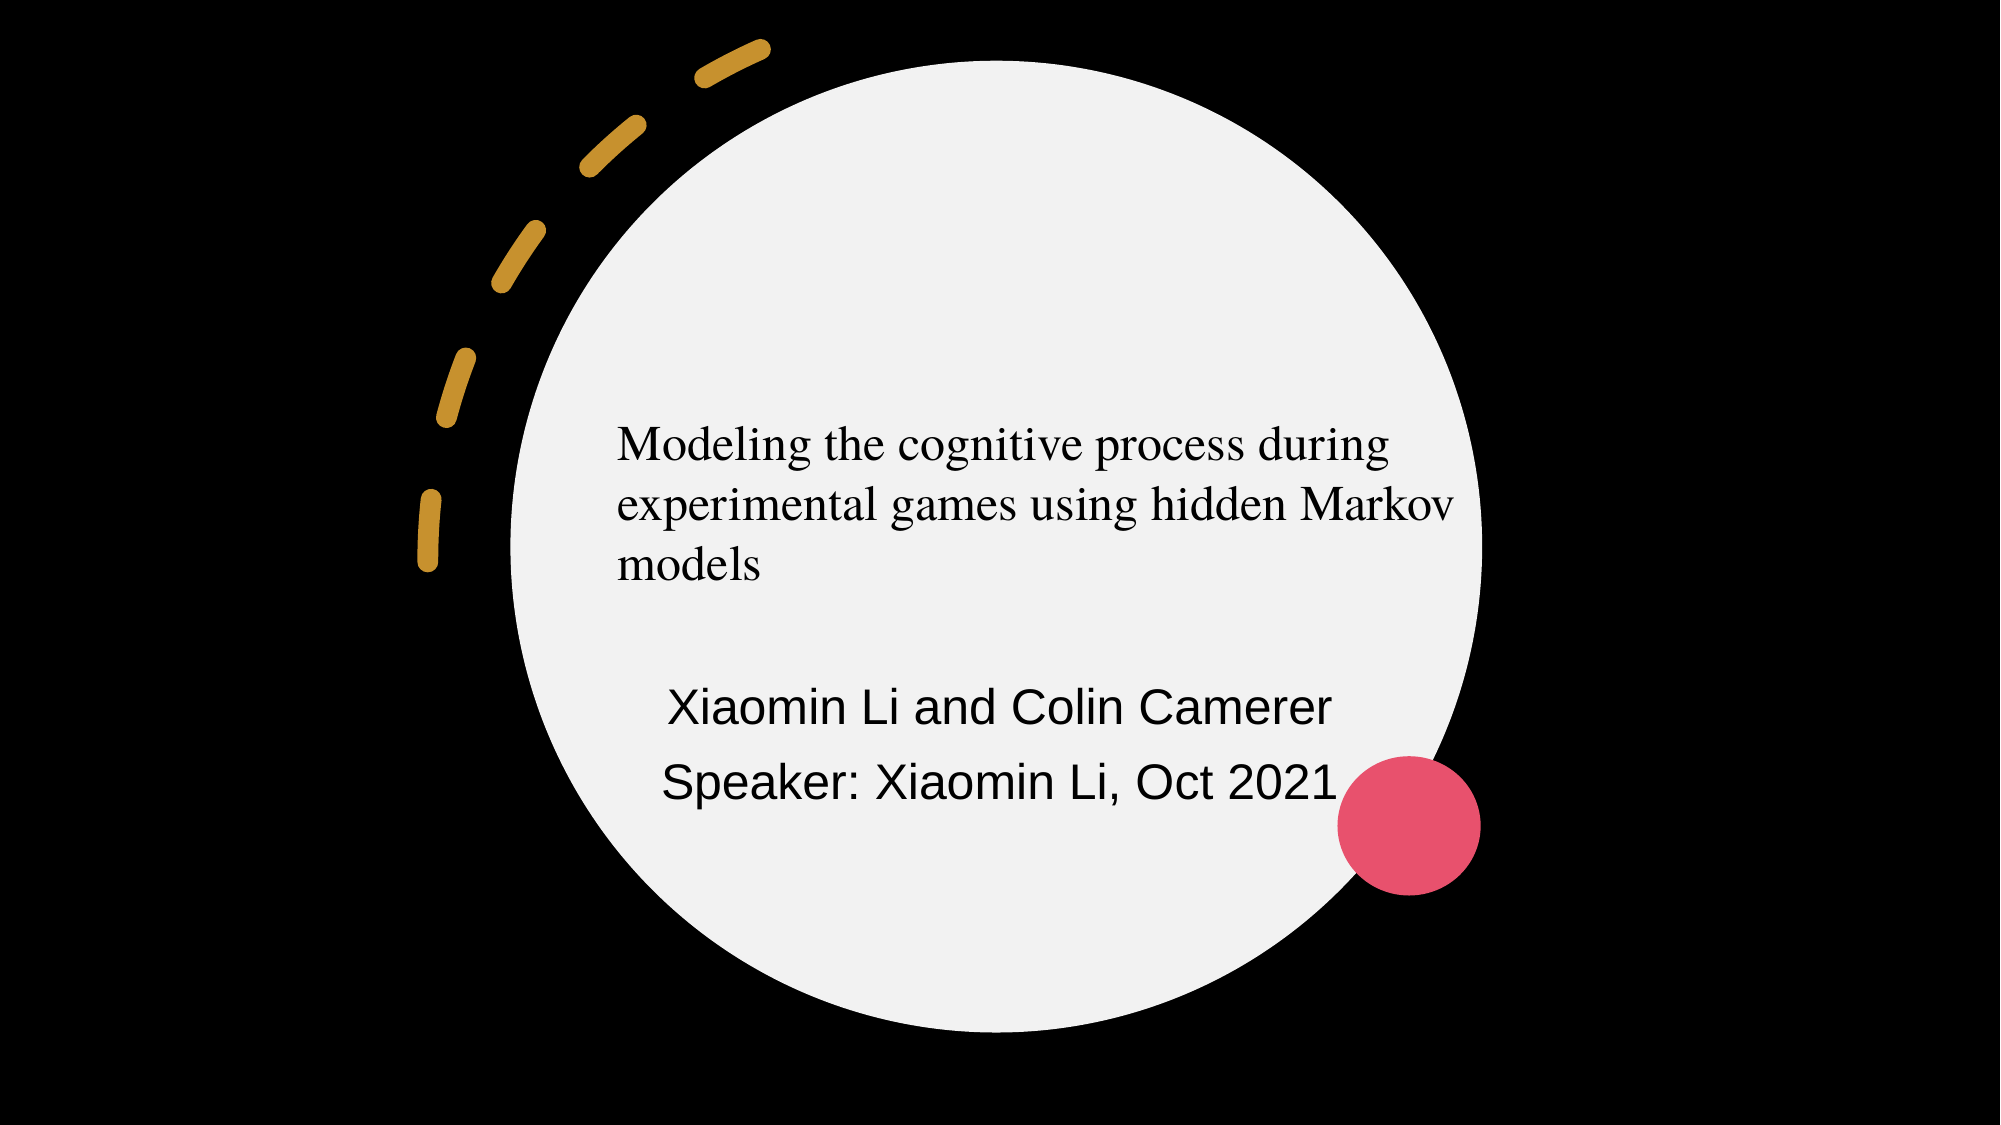

Modeling the cognitive process during experimental games using hidden Markov models
Xiaomin Li and Colin Camerer
Speaker: Xiaomin Li, Oct 2021